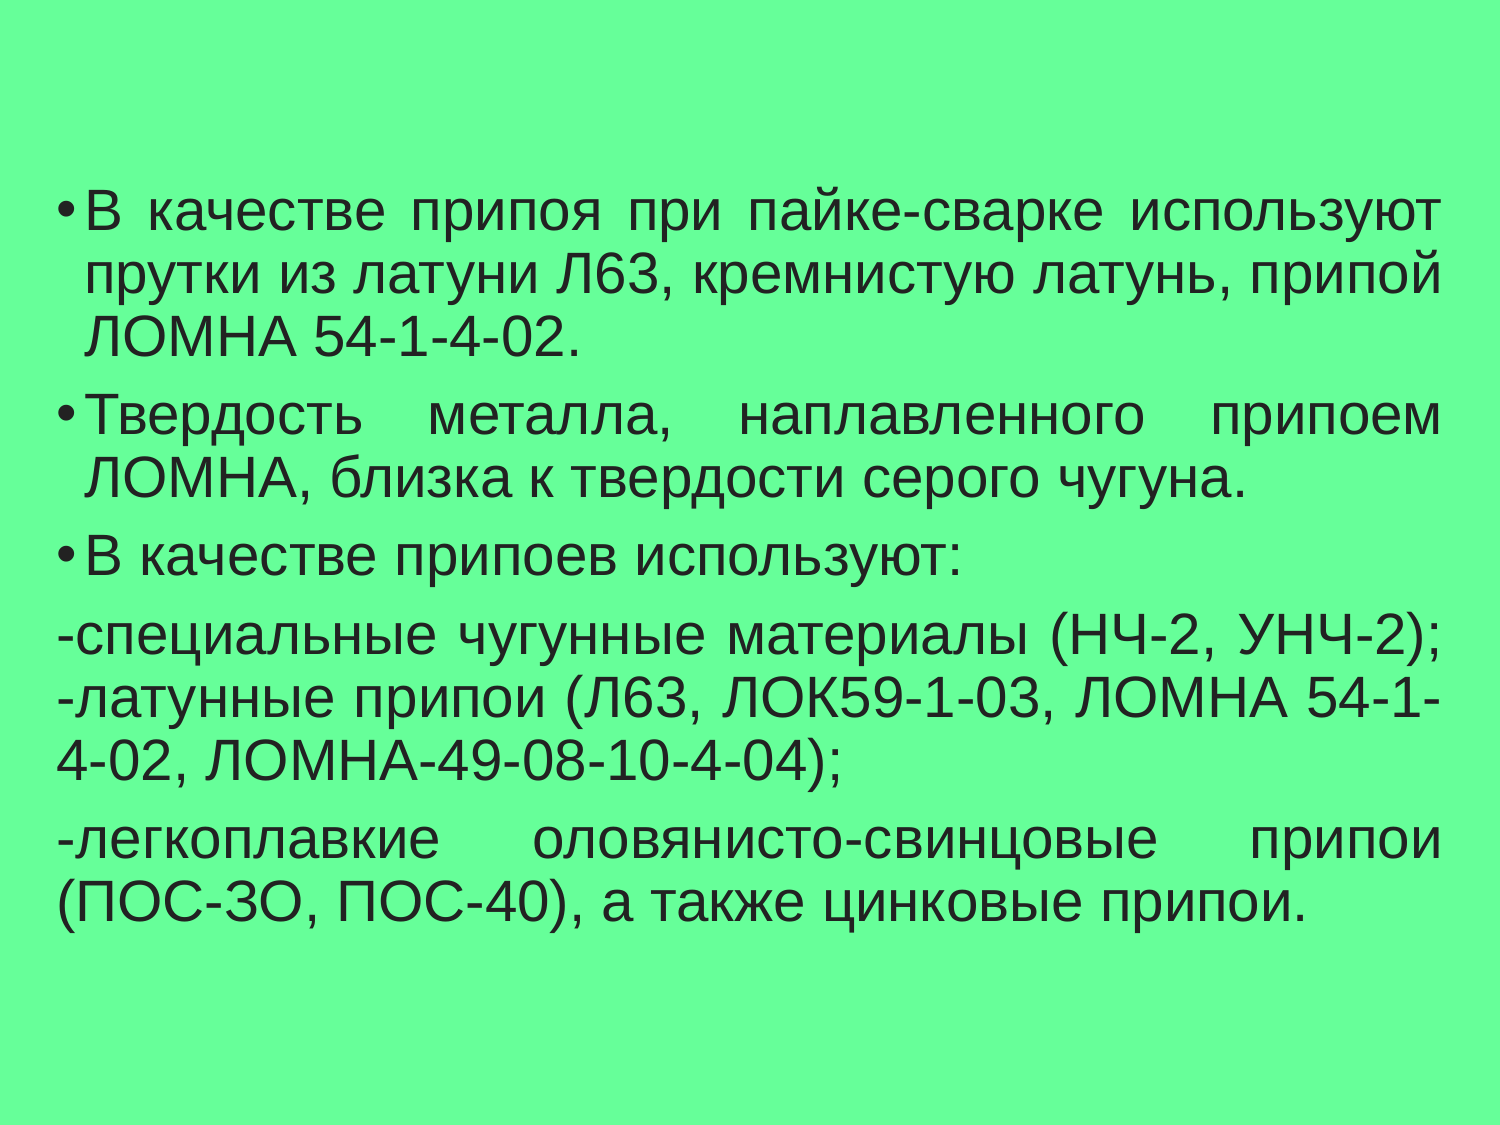

В качестве припоя при пайке-сварке используют прутки из латуни Л63, кремнистую латунь, припой ЛОМНА 54-1-4-02.
Твердость металла, наплавленного припоем ЛОМНА, близка к твердости серого чугуна.
В качестве припоев используют:
-специальные чугунные материалы (НЧ-2, УНЧ-2); -латунные припои (Л63, ЛОК59-1-03, ЛОМНА 54-1-4-02, ЛОМНА-49-08-10-4-04);
-легкоплавкие оловянисто-свинцовые припои (ПОС-ЗО, ПОС-40), а также цинковые припои.